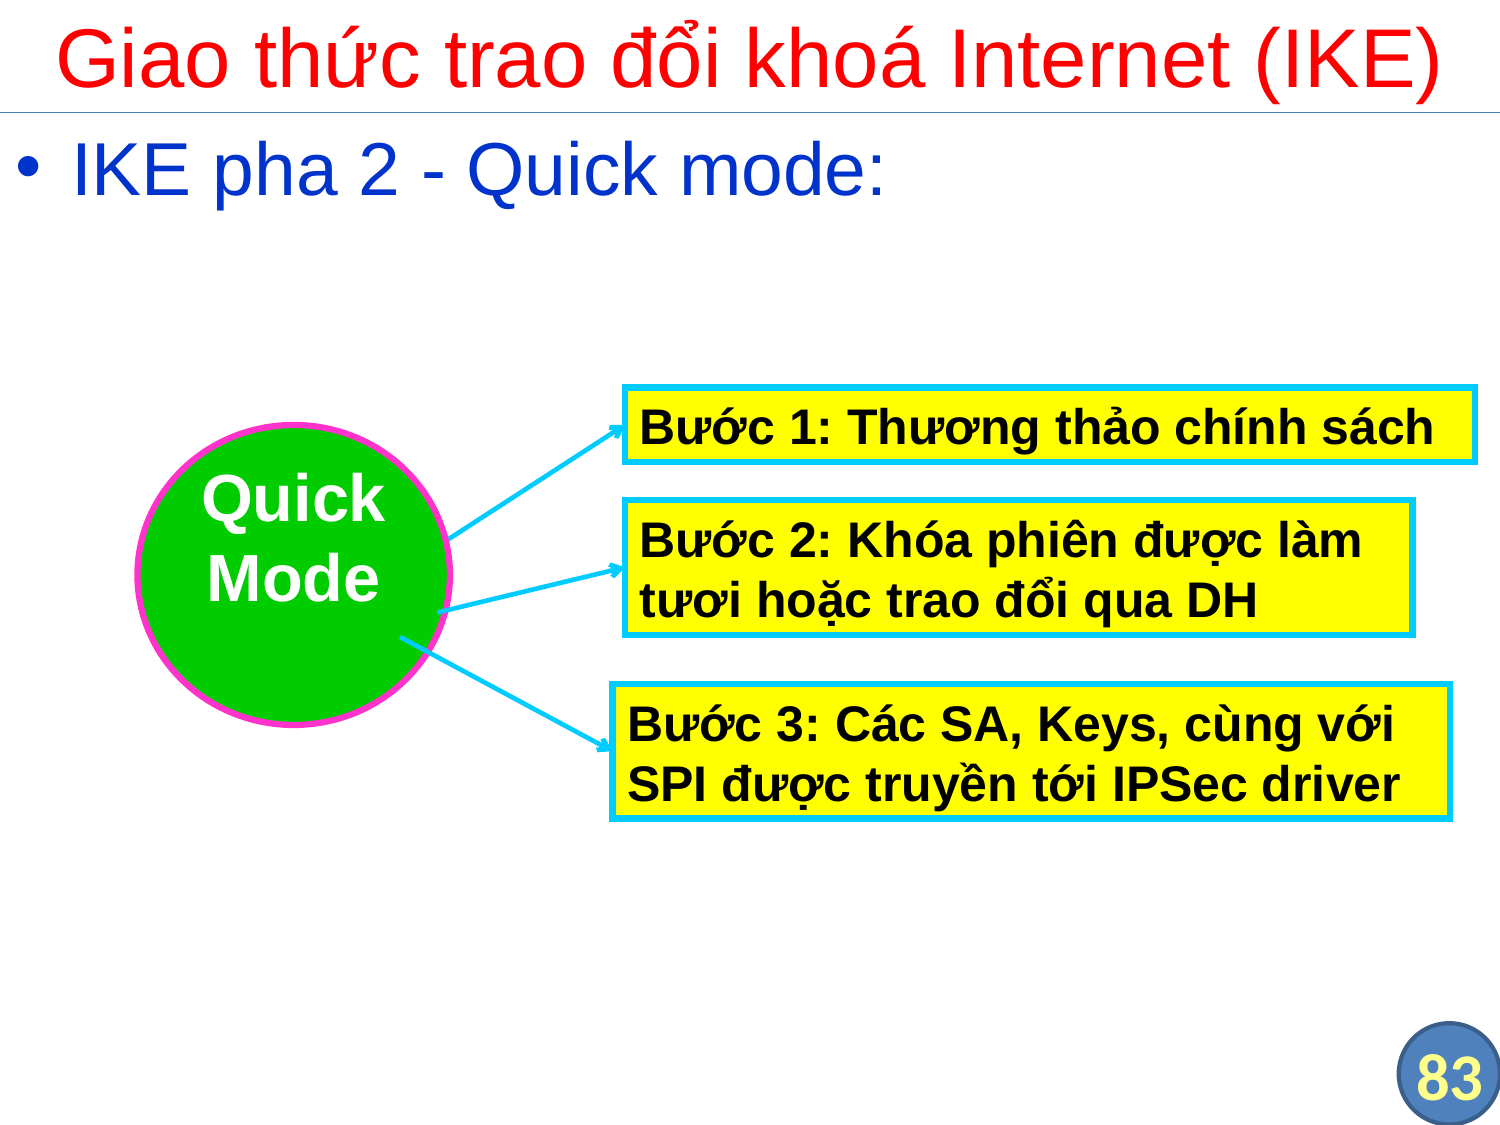

# Giao thức trao đổi khoá Internet (IKE)
IKE pha 2 - Quick mode:

Bước 1: Thương thảo chính sách
Quick Mode

Bước 2: Khóa phiên được làm tươi hoặc trao đổi qua DH
Bước 3: Các SA, Keys, cùng với SPI được truyền tới IPSec driver
83